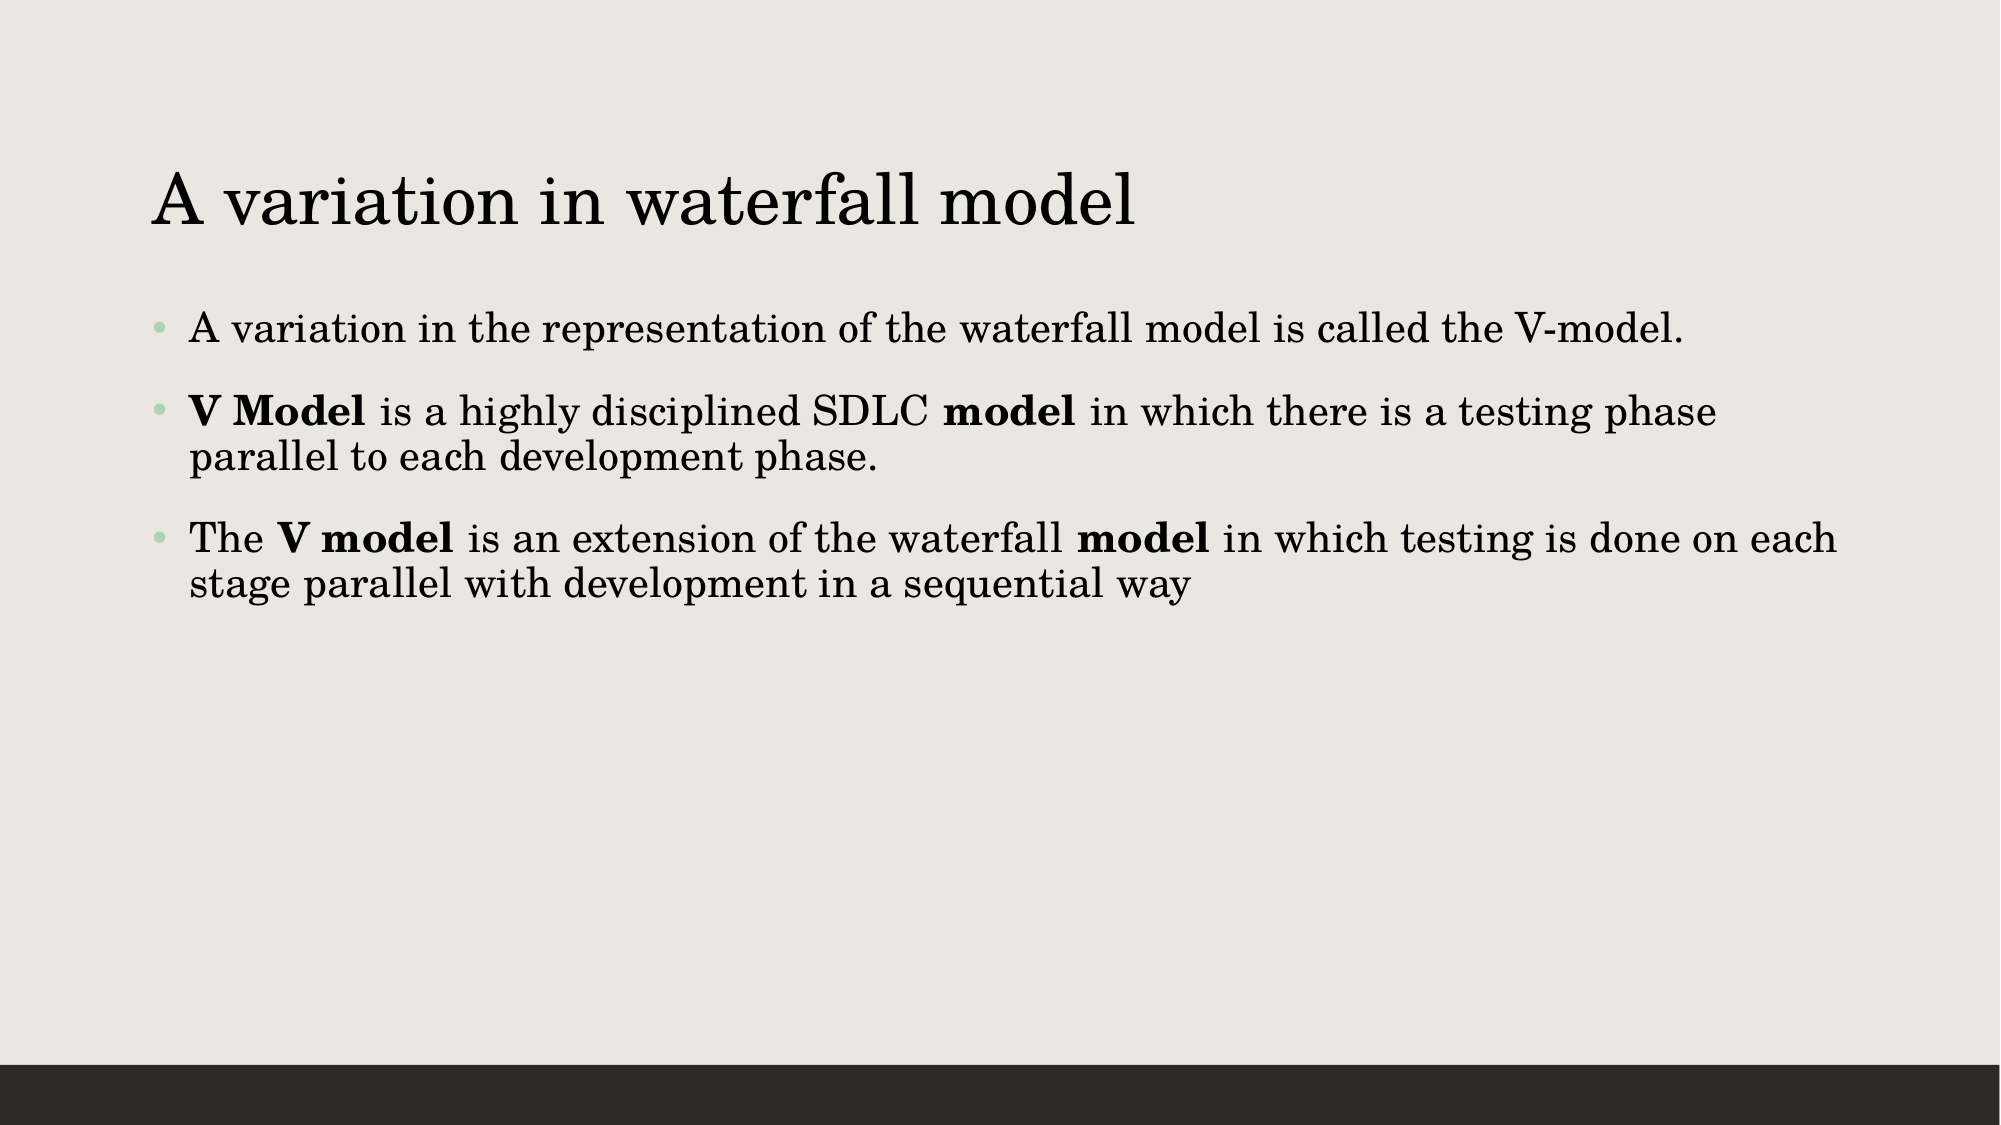

# A variation in waterfall model
A variation in the representation of the waterfall model is called the V-model.
V Model is a highly disciplined SDLC model in which there is a testing phase parallel to each development phase.
The V model is an extension of the waterfall model in which testing is done on each stage parallel with development in a sequential way